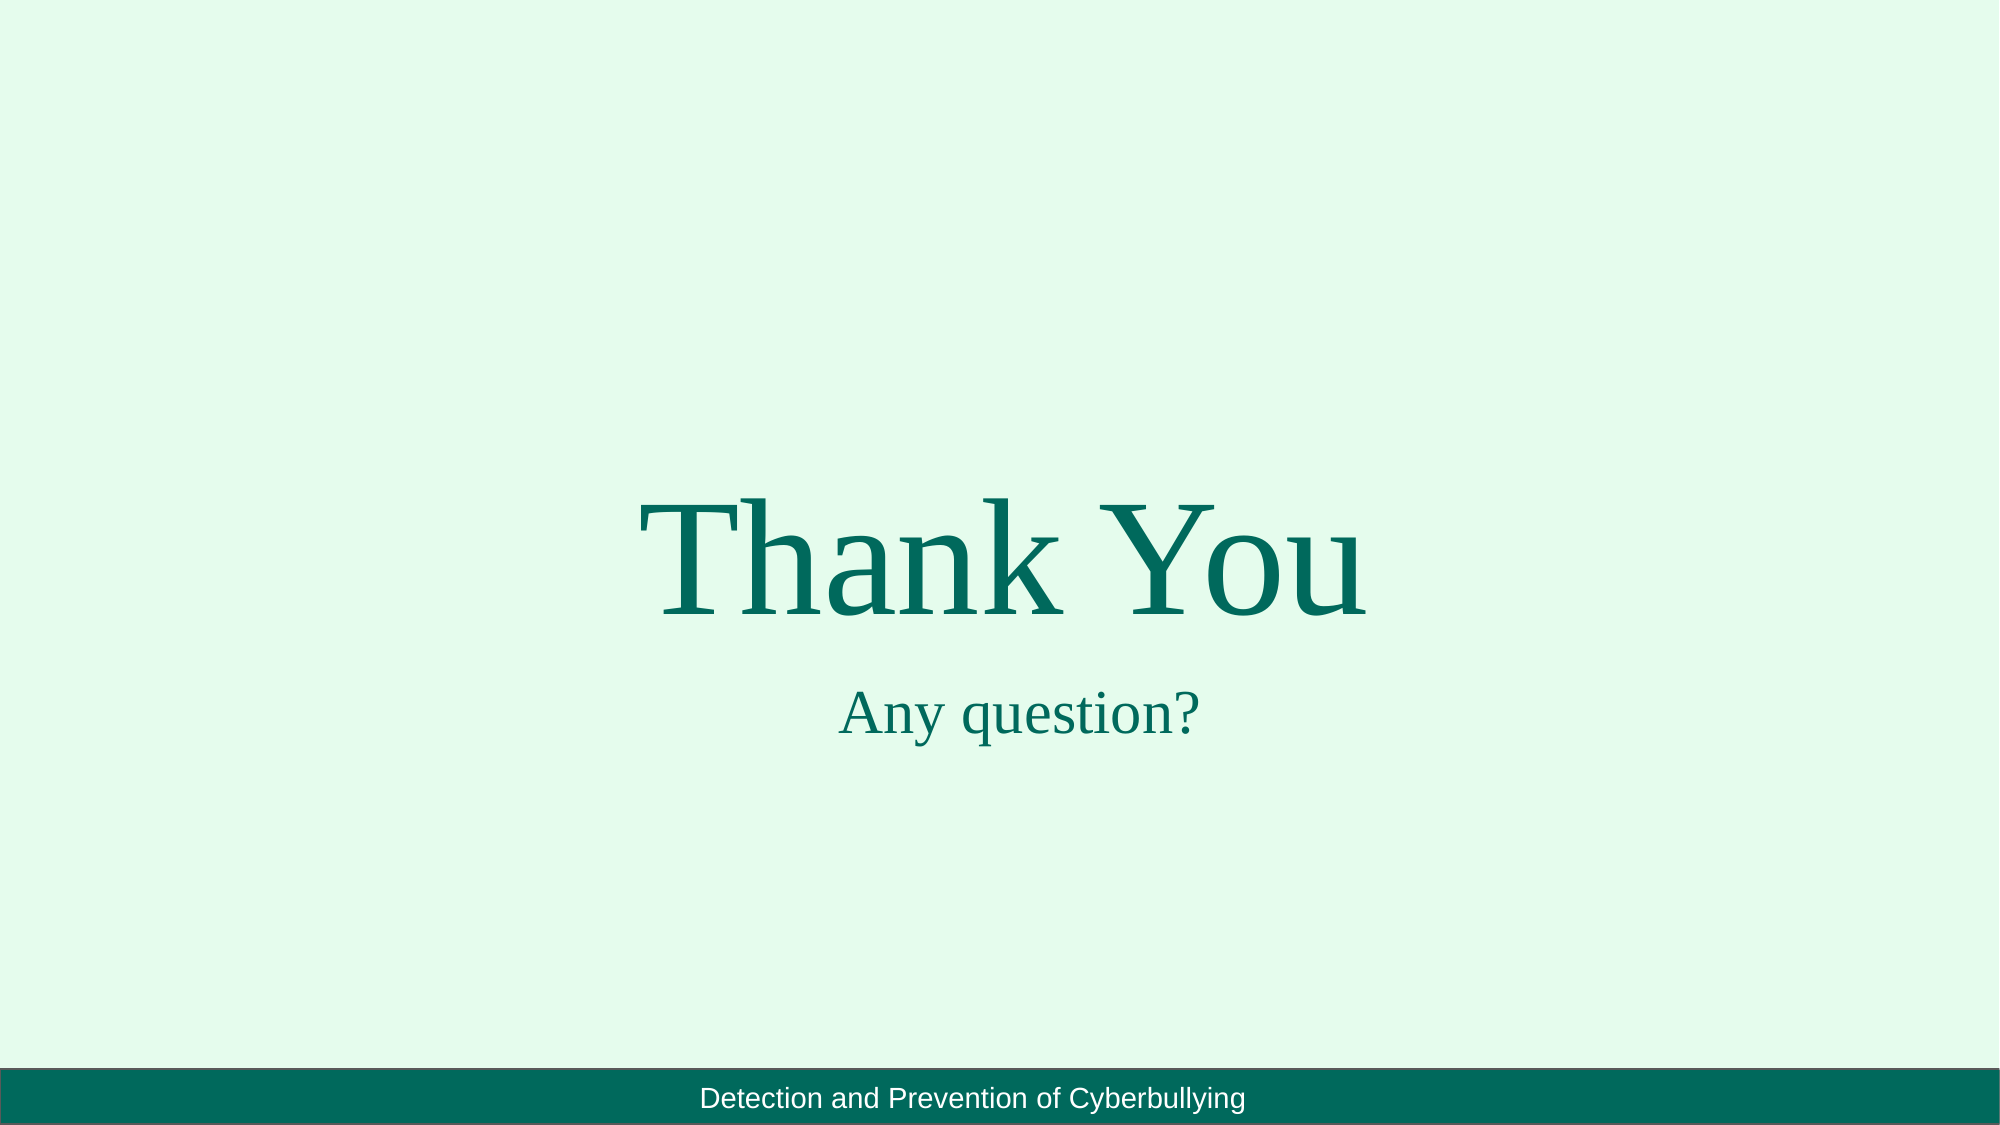

Thank You

Any question?

                                                                                   Detection and Prevention of Cyberbullying
IC4ME2                                                                             Detection and Prevention of Cyberbullying